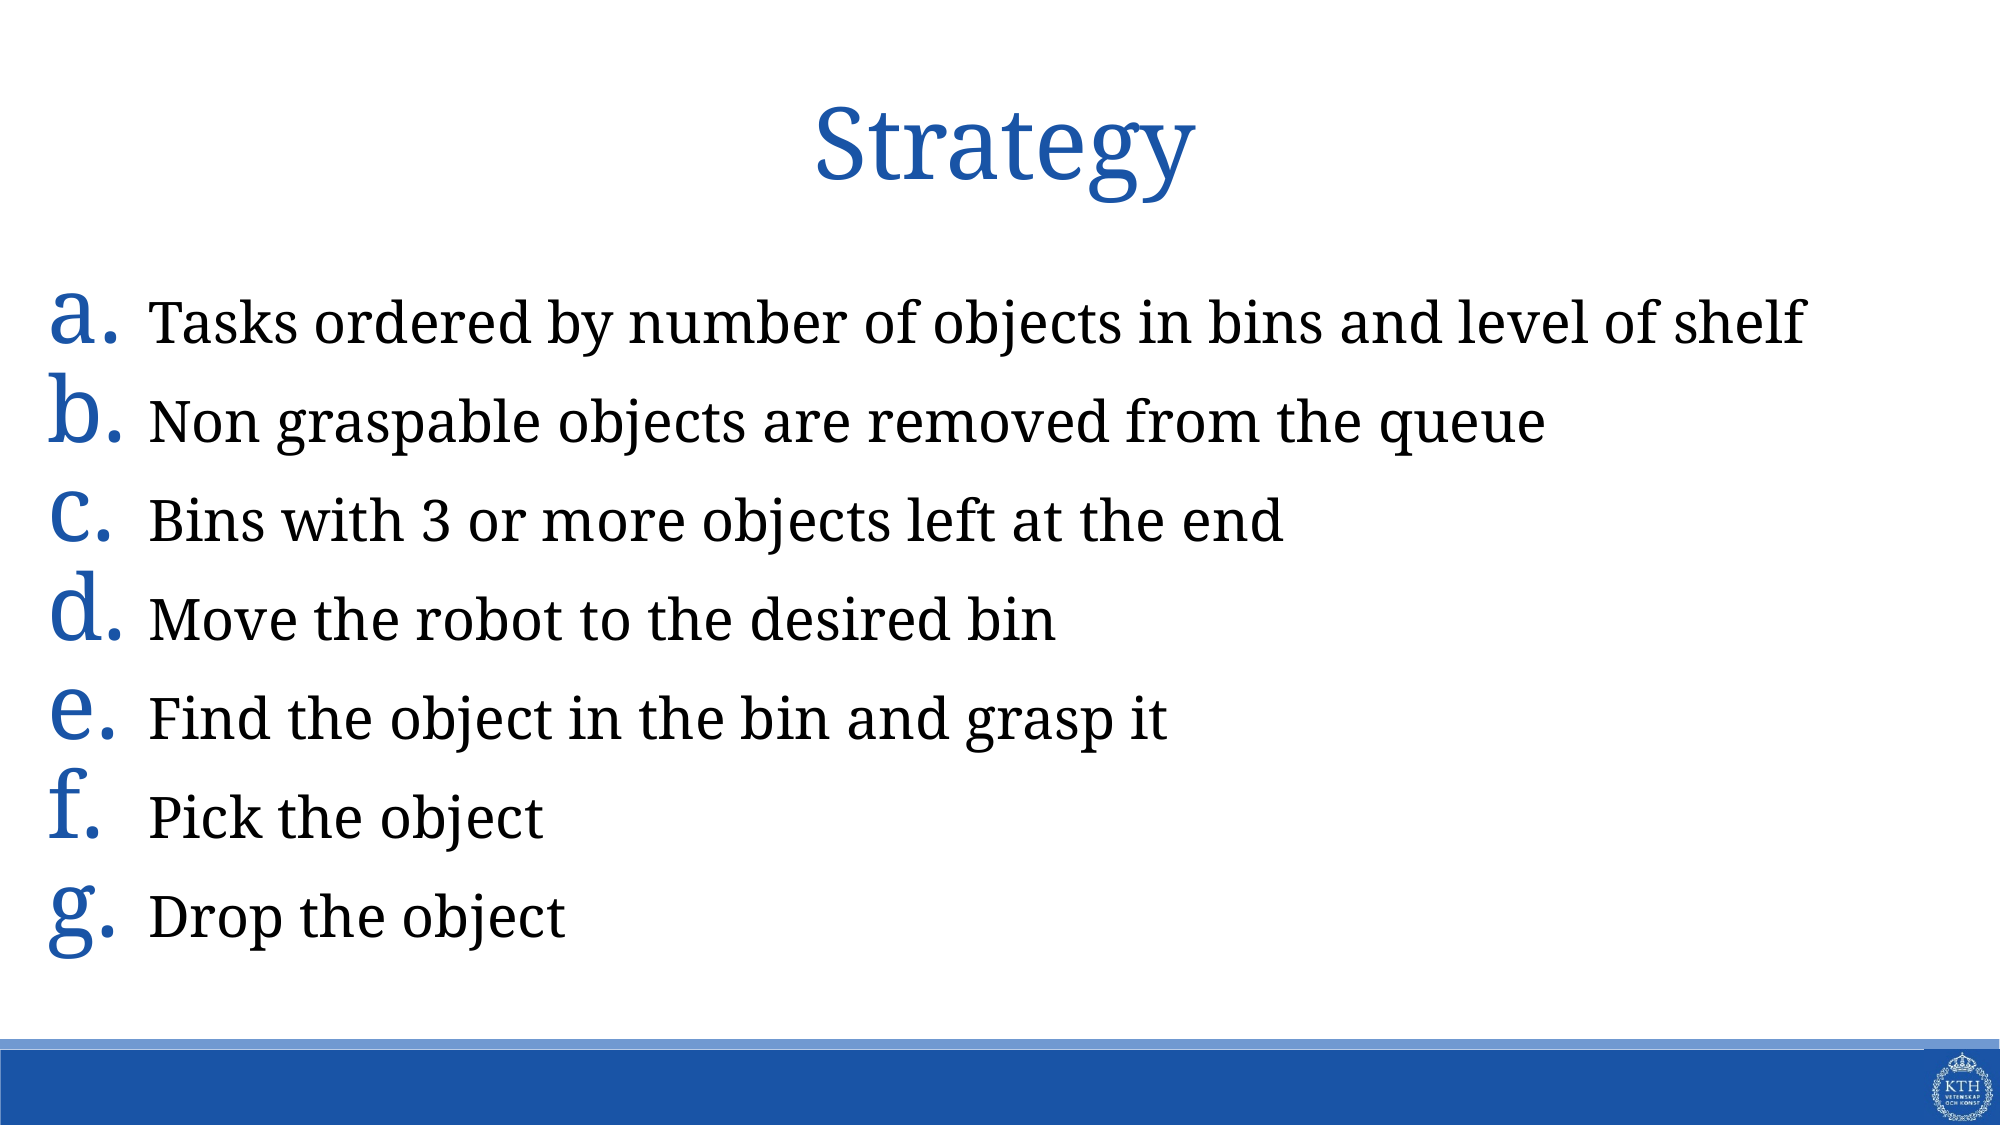

# Strategy
 Tasks ordered by number of objects in bins and level of shelf
 Non graspable objects are removed from the queue
 Bins with 3 or more objects left at the end
 Move the robot to the desired bin
 Find the object in the bin and grasp it
 Pick the object
 Drop the object